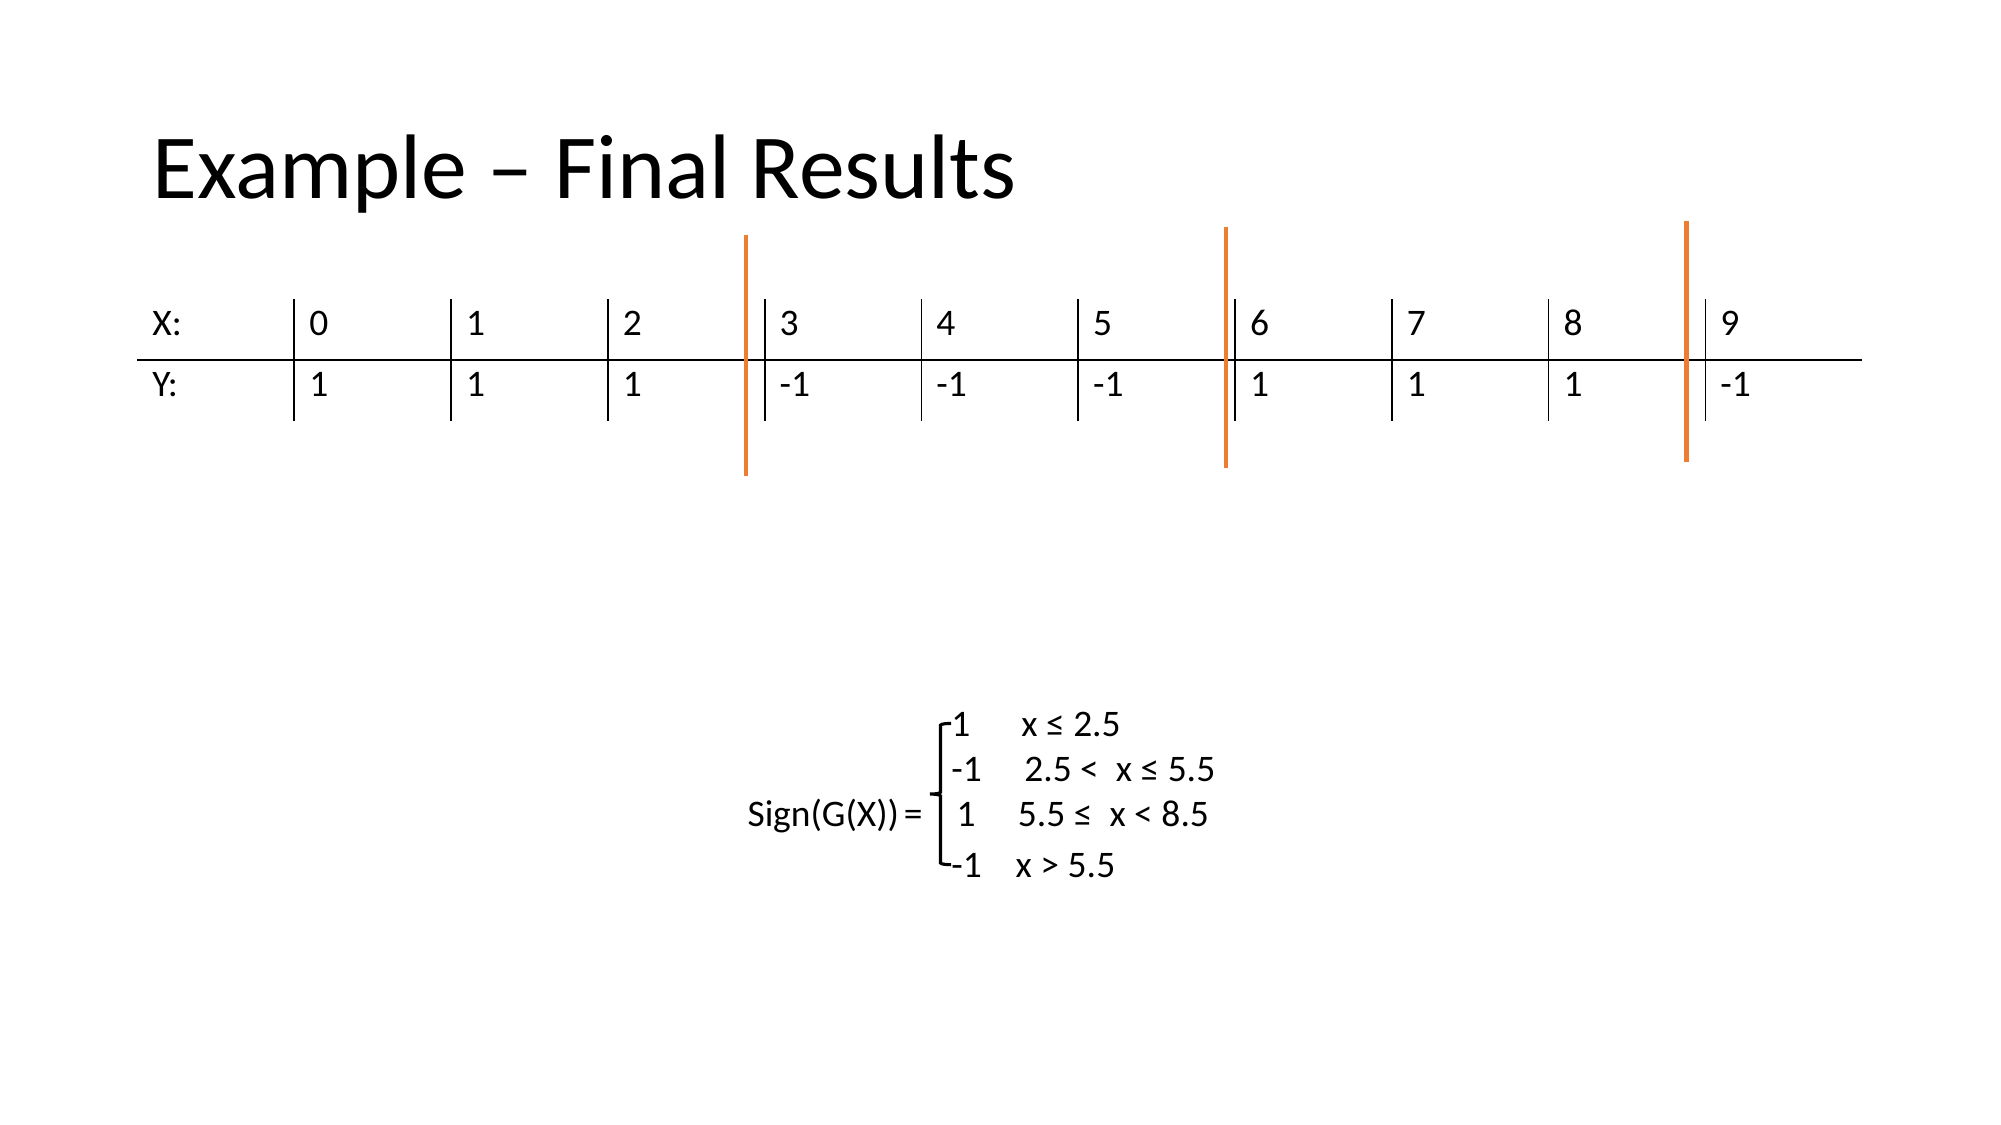

# Example – Final Results
| X: | 0 | 1 | 2 | 3 | 4 | 5 | 6 | 7 | 8 | 9 |
| --- | --- | --- | --- | --- | --- | --- | --- | --- | --- | --- |
| Y: | 1 | 1 | 1 | -1 | -1 | -1 | 1 | 1 | 1 | -1 |
                        1      x ≤ 2.5
                        -1     2.5 <  x ≤ 5.5
Sign(G(X)) =    1     5.5 ≤  x < 8.5
                        -1    x > 5.5